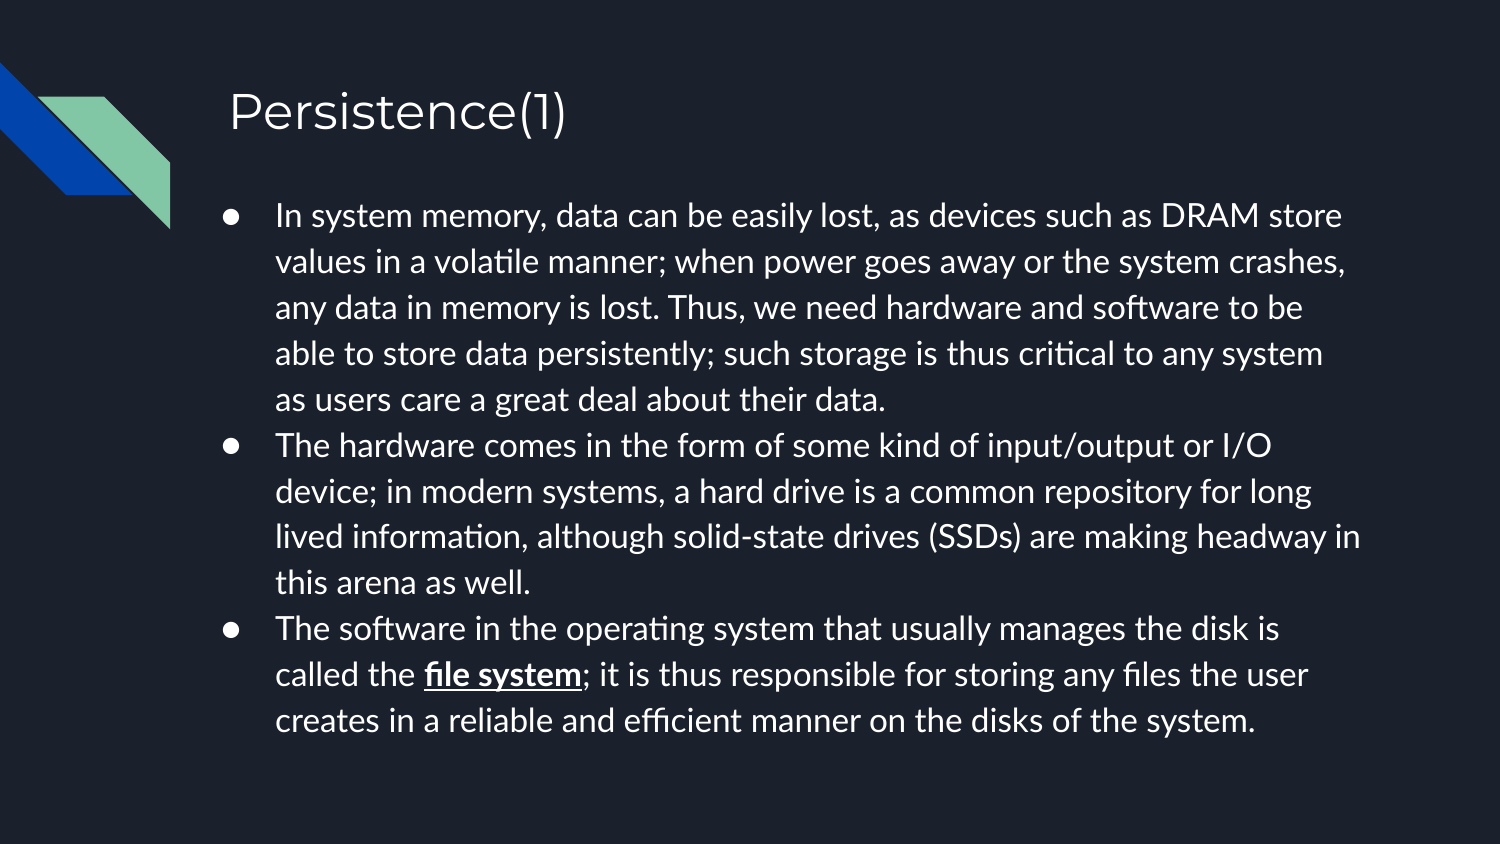

# Persistence(1)
In system memory, data can be easily lost, as devices such as DRAM store values in a volatile manner; when power goes away or the system crashes, any data in memory is lost. Thus, we need hardware and software to be able to store data persistently; such storage is thus critical to any system as users care a great deal about their data.
The hardware comes in the form of some kind of input/output or I/O device; in modern systems, a hard drive is a common repository for long lived information, although solid-state drives (SSDs) are making headway in this arena as well.
The software in the operating system that usually manages the disk is called the file system; it is thus responsible for storing any files the user creates in a reliable and efficient manner on the disks of the system.